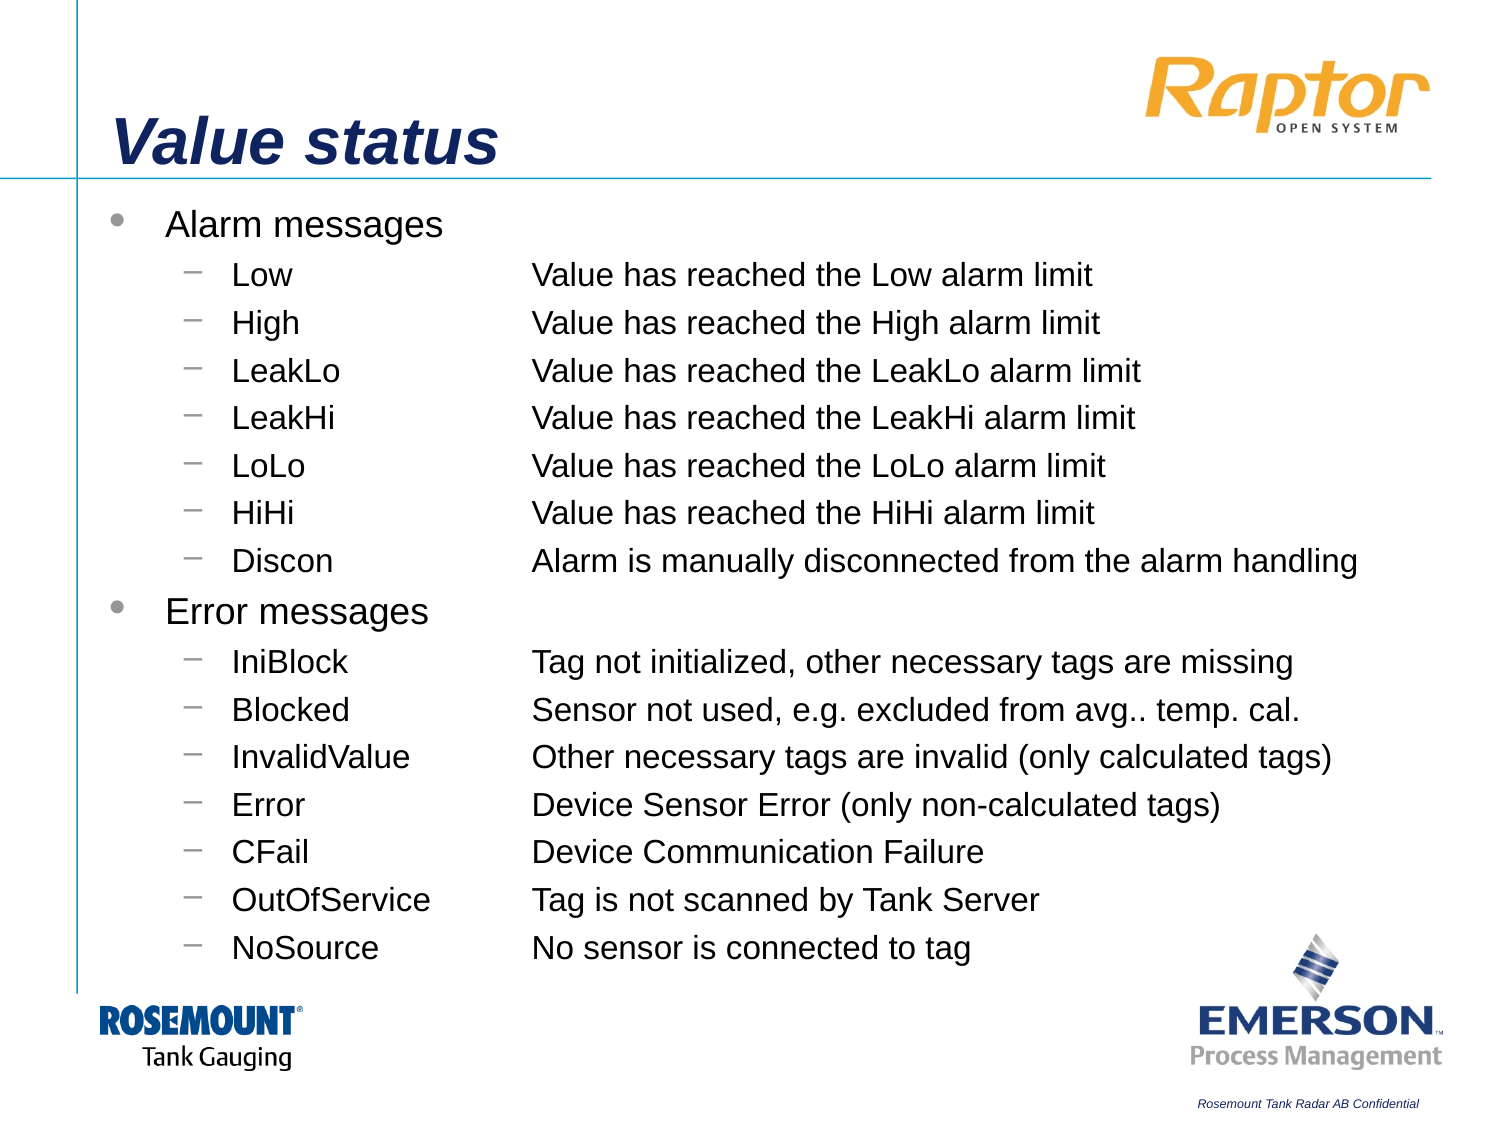

# Value status
Alarm messages
Low		Value has reached the Low alarm limit
High		Value has reached the High alarm limit
LeakLo		Value has reached the LeakLo alarm limit
LeakHi		Value has reached the LeakHi alarm limit
LoLo		Value has reached the LoLo alarm limit
HiHi		Value has reached the HiHi alarm limit
Discon		Alarm is manually disconnected from the alarm handling
Error messages
IniBlock		Tag not initialized, other necessary tags are missing
Blocked		Sensor not used, e.g. excluded from avg.. temp. cal.
InvalidValue	Other necessary tags are invalid (only calculated tags)
Error		Device Sensor Error (only non-calculated tags)
CFail		Device Communication Failure
OutOfService	Tag is not scanned by Tank Server
NoSource		No sensor is connected to tag